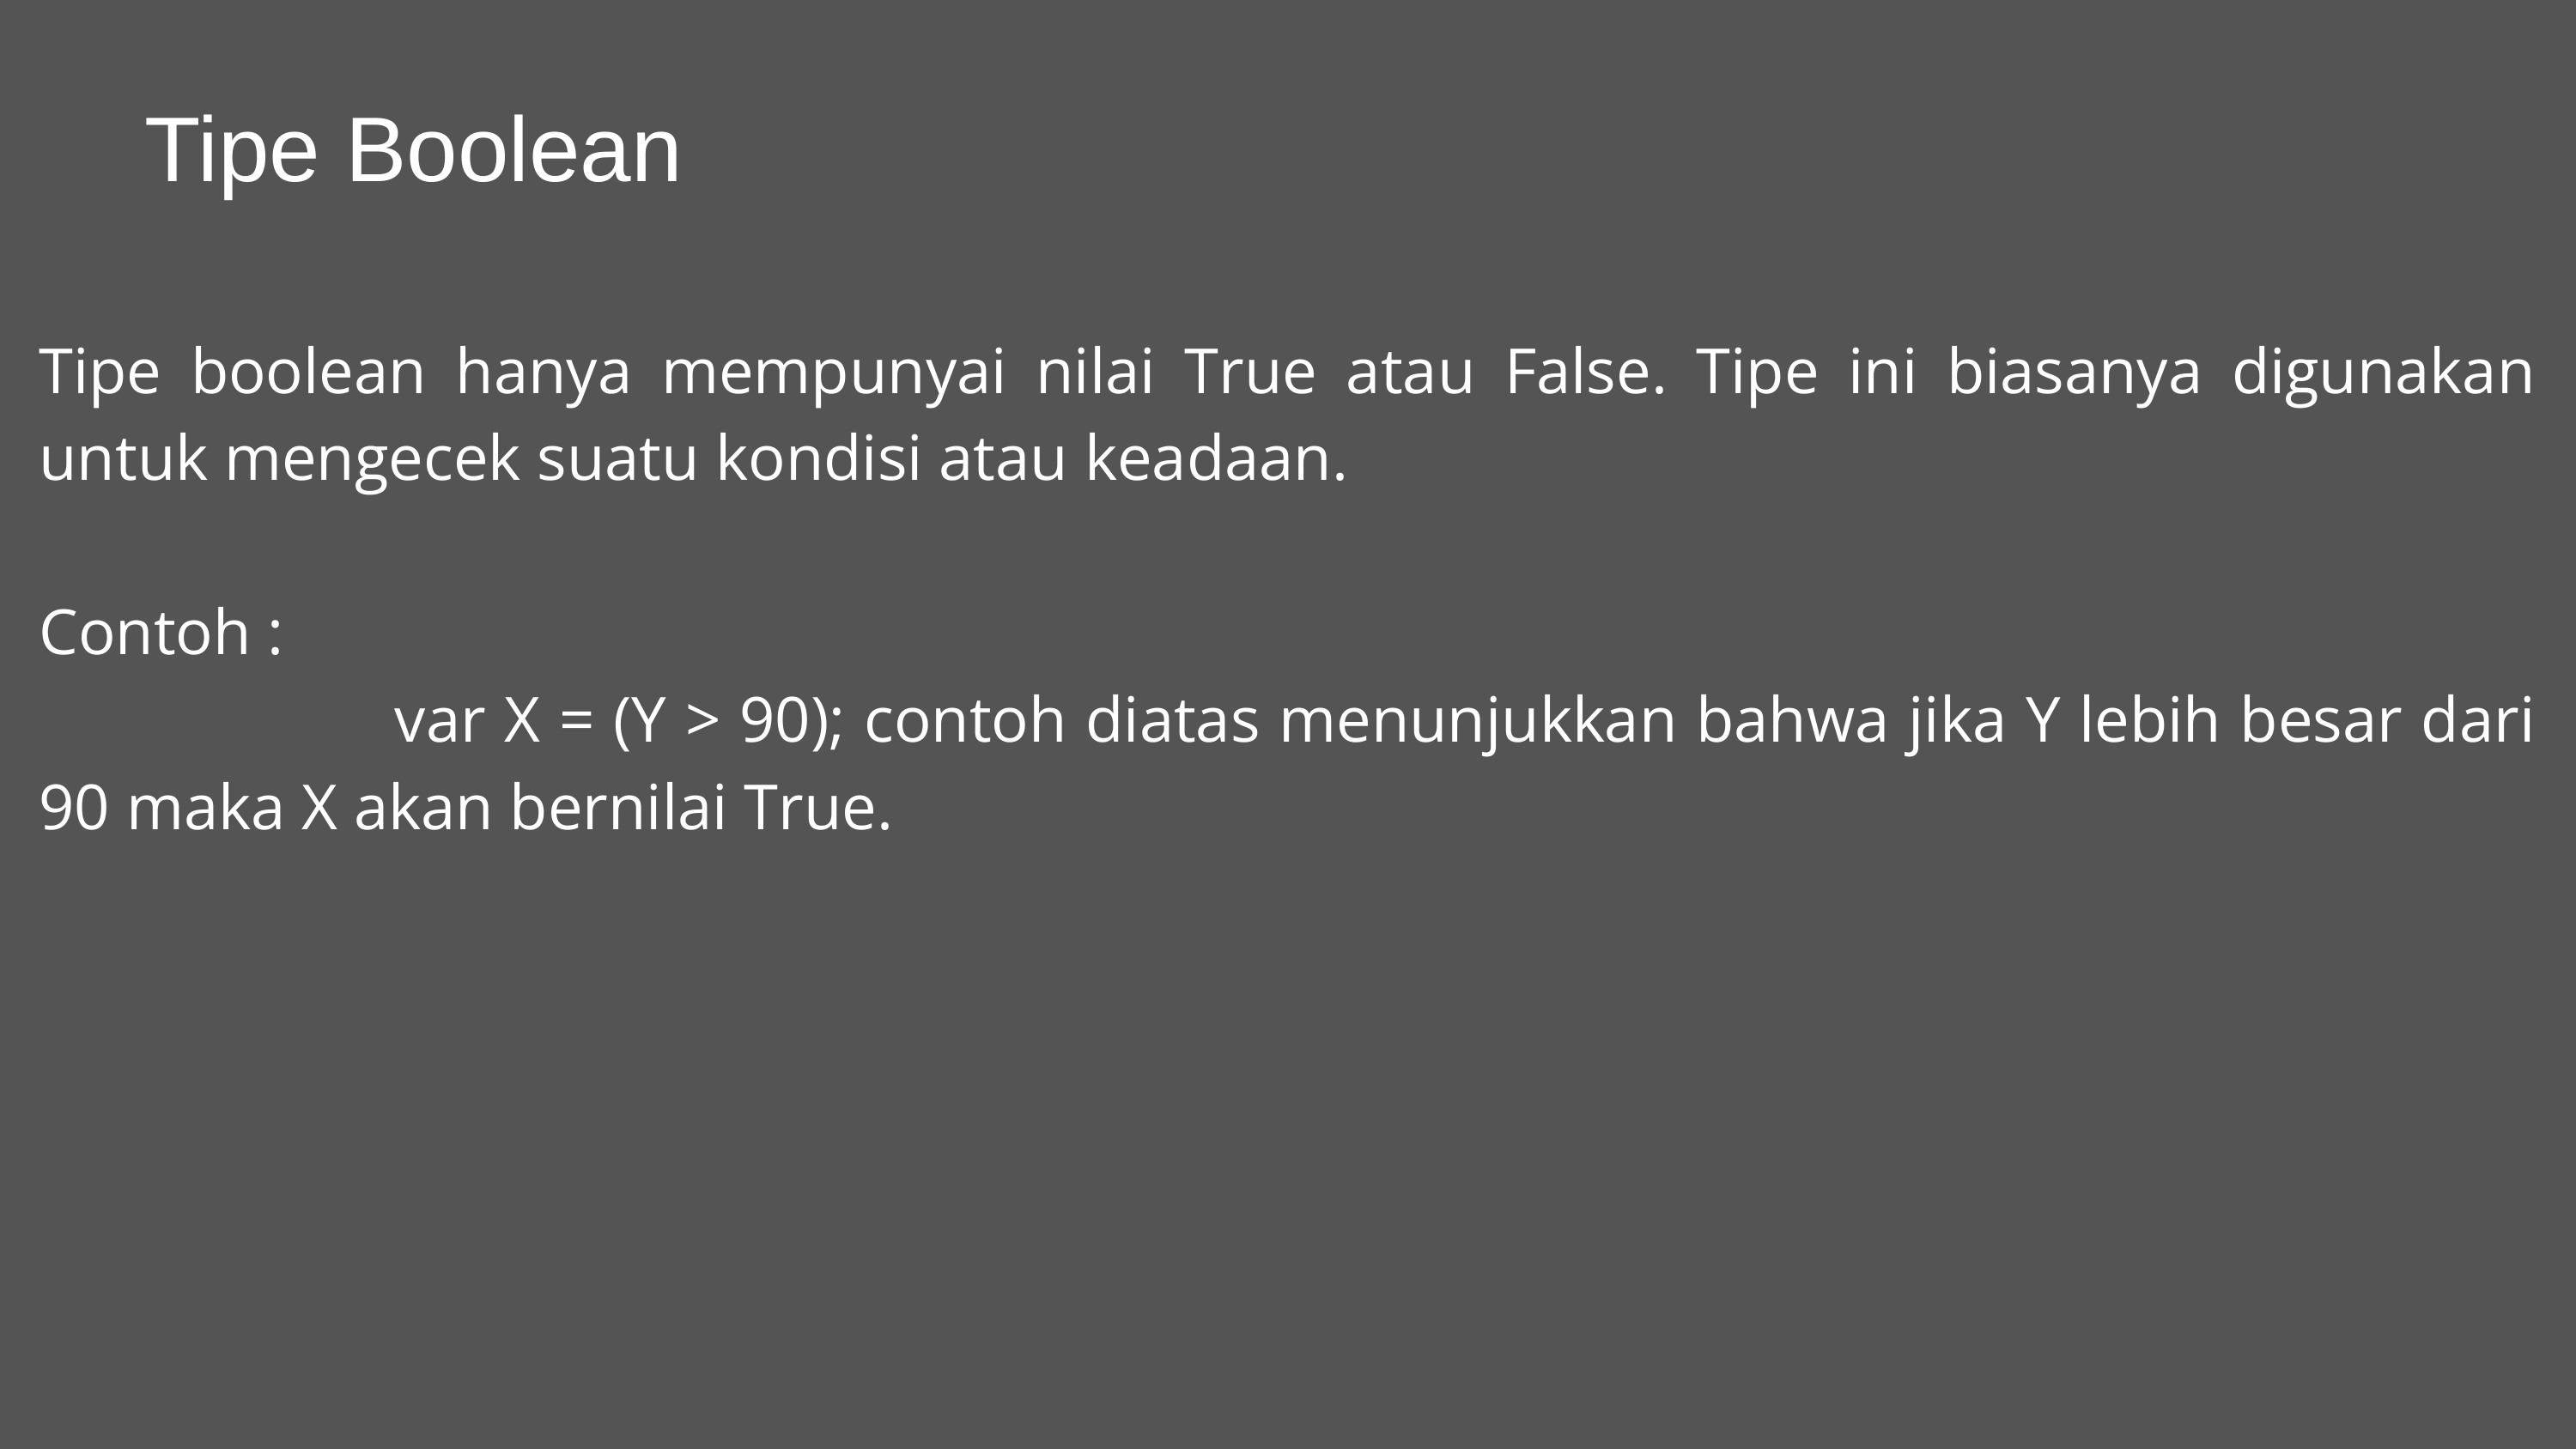

Tipe Boolean
Tipe boolean hanya mempunyai nilai True atau False. Tipe ini biasanya digunakan untuk mengecek suatu kondisi atau keadaan.

Contoh :
                   var X = (Y > 90); contoh diatas menunjukkan bahwa jika Y lebih besar dari 90 maka X akan bernilai True.